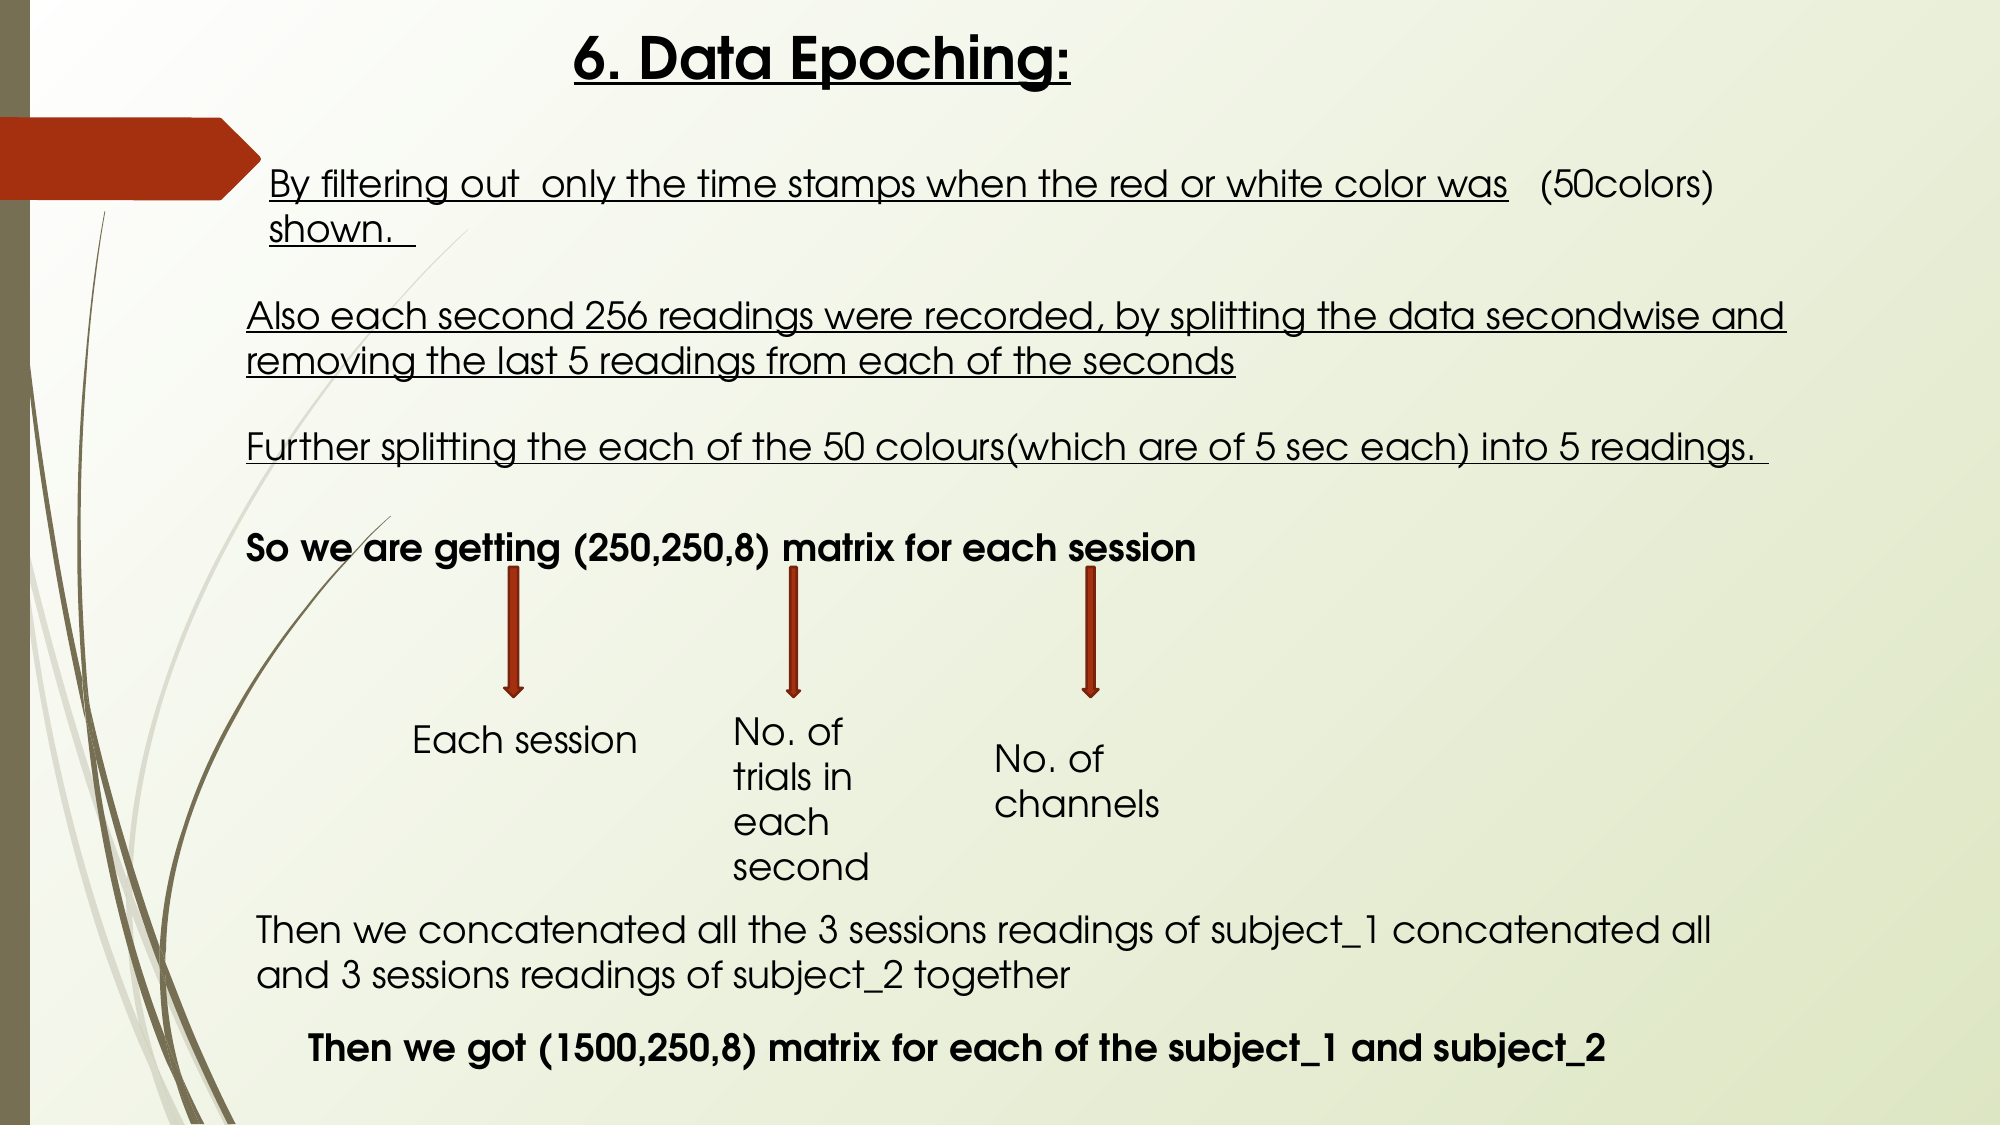

6. Data Epoching:
By filtering out  only the time stamps when the red or white color was shown.

(50colors)

Also each second 256 readings were recorded, by splitting the data secondwise and removing the last 5 readings from each of the seconds

Further splitting the each of the 50 colours(which are of 5 sec each) into 5 readings.

So we are getting (250,250,8) matrix for each session

No. of trials in each second
Each session

No. of channels
Then we concatenated all the 3 sessions readings of subject_1 concatenated all and 3 sessions readings of subject_2 together

Then we got (1500,250,8) matrix for each of the subject_1 and subject_2